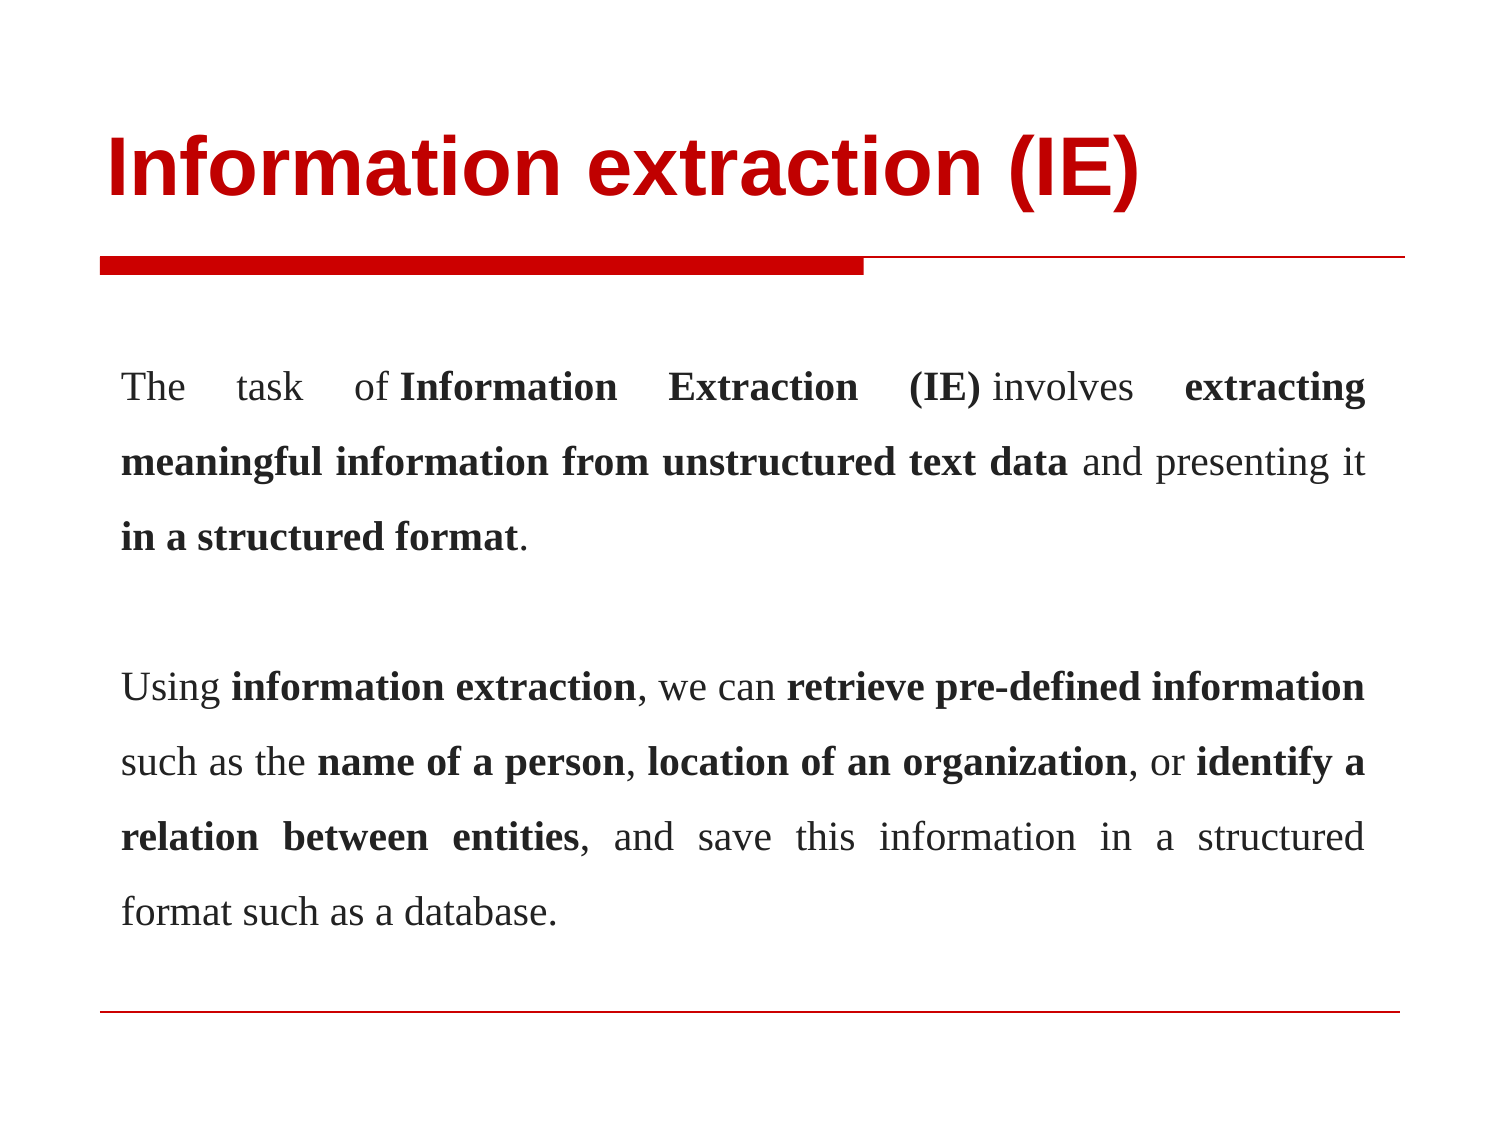

# Information extraction (IE)

The task of Information Extraction (IE) involves extracting meaningful information from unstructured text data and presenting it in a structured format.

Using information extraction, we can retrieve pre-defined information such as the name of a person, location of an organization, or identify a relation between entities, and save this information in a structured format such as a database.